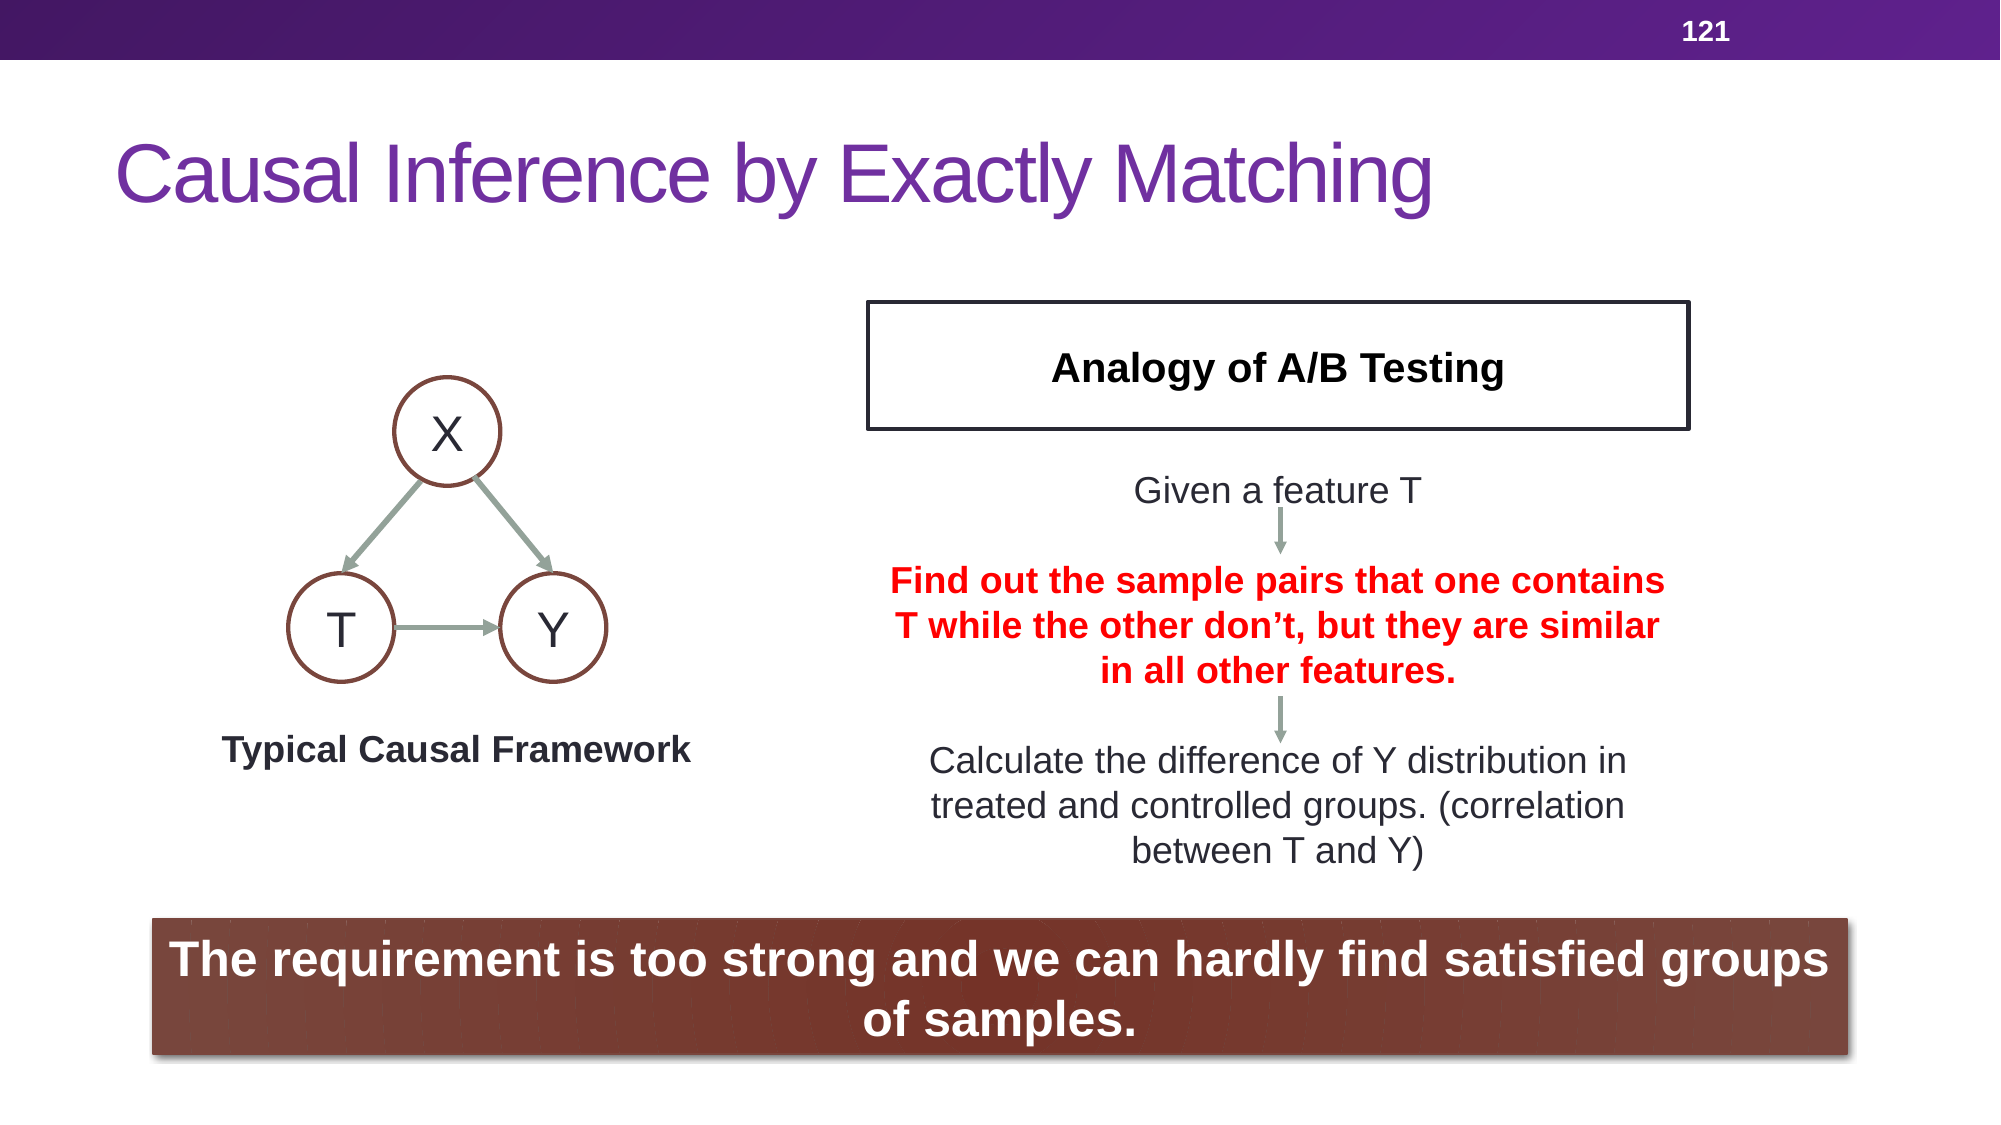

121
# Causal Inference by Exactly Matching
Analogy of A/B Testing
X
Given a feature T

Find out the sample pairs that one contains T while the other don’t, but they are similar in all other features.

Calculate the difference of Y distribution in treated and controlled groups. (correlation between T and Y)
T
Y
Typical Causal Framework
The requirement is too strong and we can hardly find satisfied groups of samples.